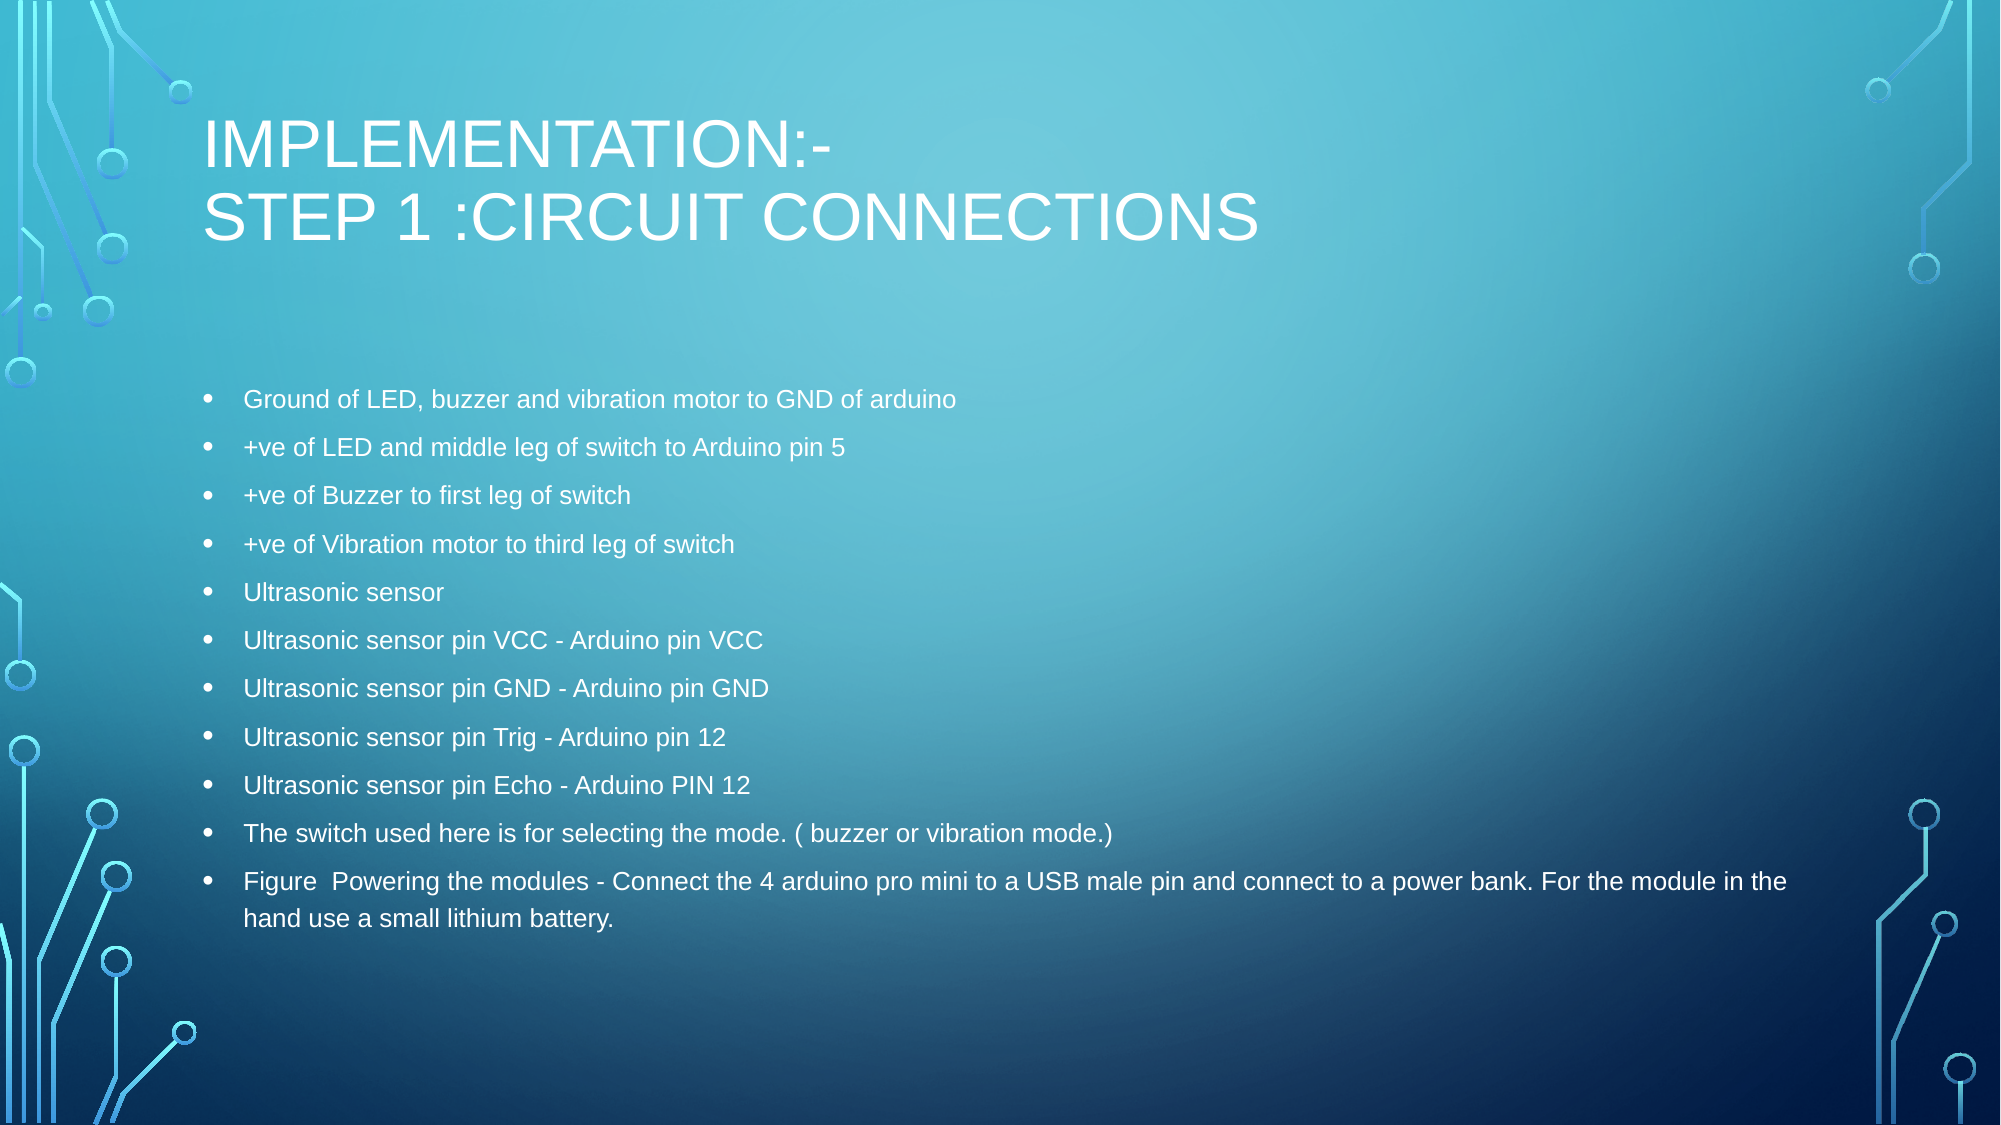

# Implementation:- Step 1 :circuit connections
Ground of LED, buzzer and vibration motor to GND of arduino
+ve of LED and middle leg of switch to Arduino pin 5
+ve of Buzzer to first leg of switch
+ve of Vibration motor to third leg of switch
Ultrasonic sensor
Ultrasonic sensor pin VCC - Arduino pin VCC
Ultrasonic sensor pin GND - Arduino pin GND
Ultrasonic sensor pin Trig - Arduino pin 12
Ultrasonic sensor pin Echo - Arduino PIN 12
The switch used here is for selecting the mode. ( buzzer or vibration mode.)
Figure  Powering the modules - Connect the 4 arduino pro mini to a USB male pin and connect to a power bank. For the module in the hand use a small lithium battery.